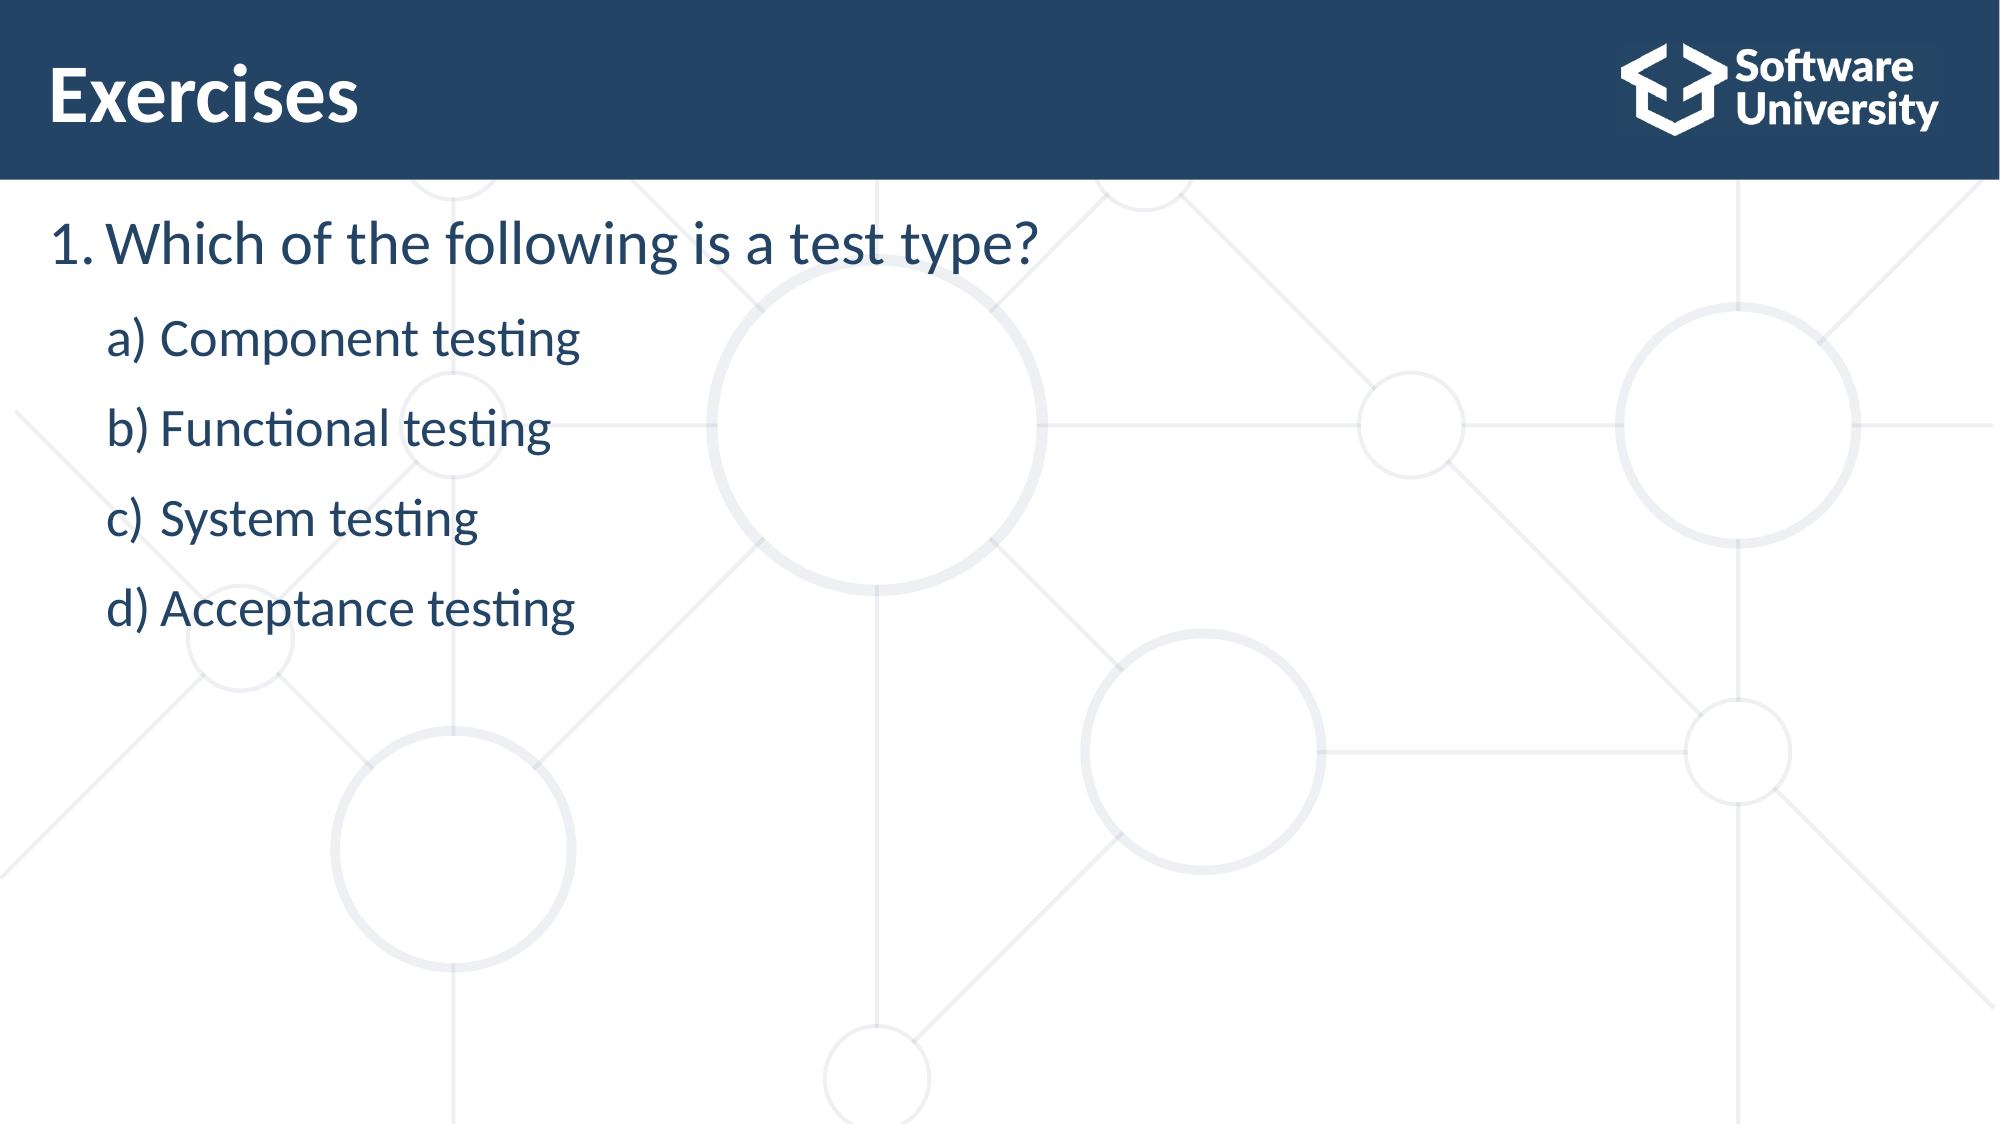

Which of the following is a test type?
Component testing
Functional testing
System testing
Acceptance testing
# Exercises